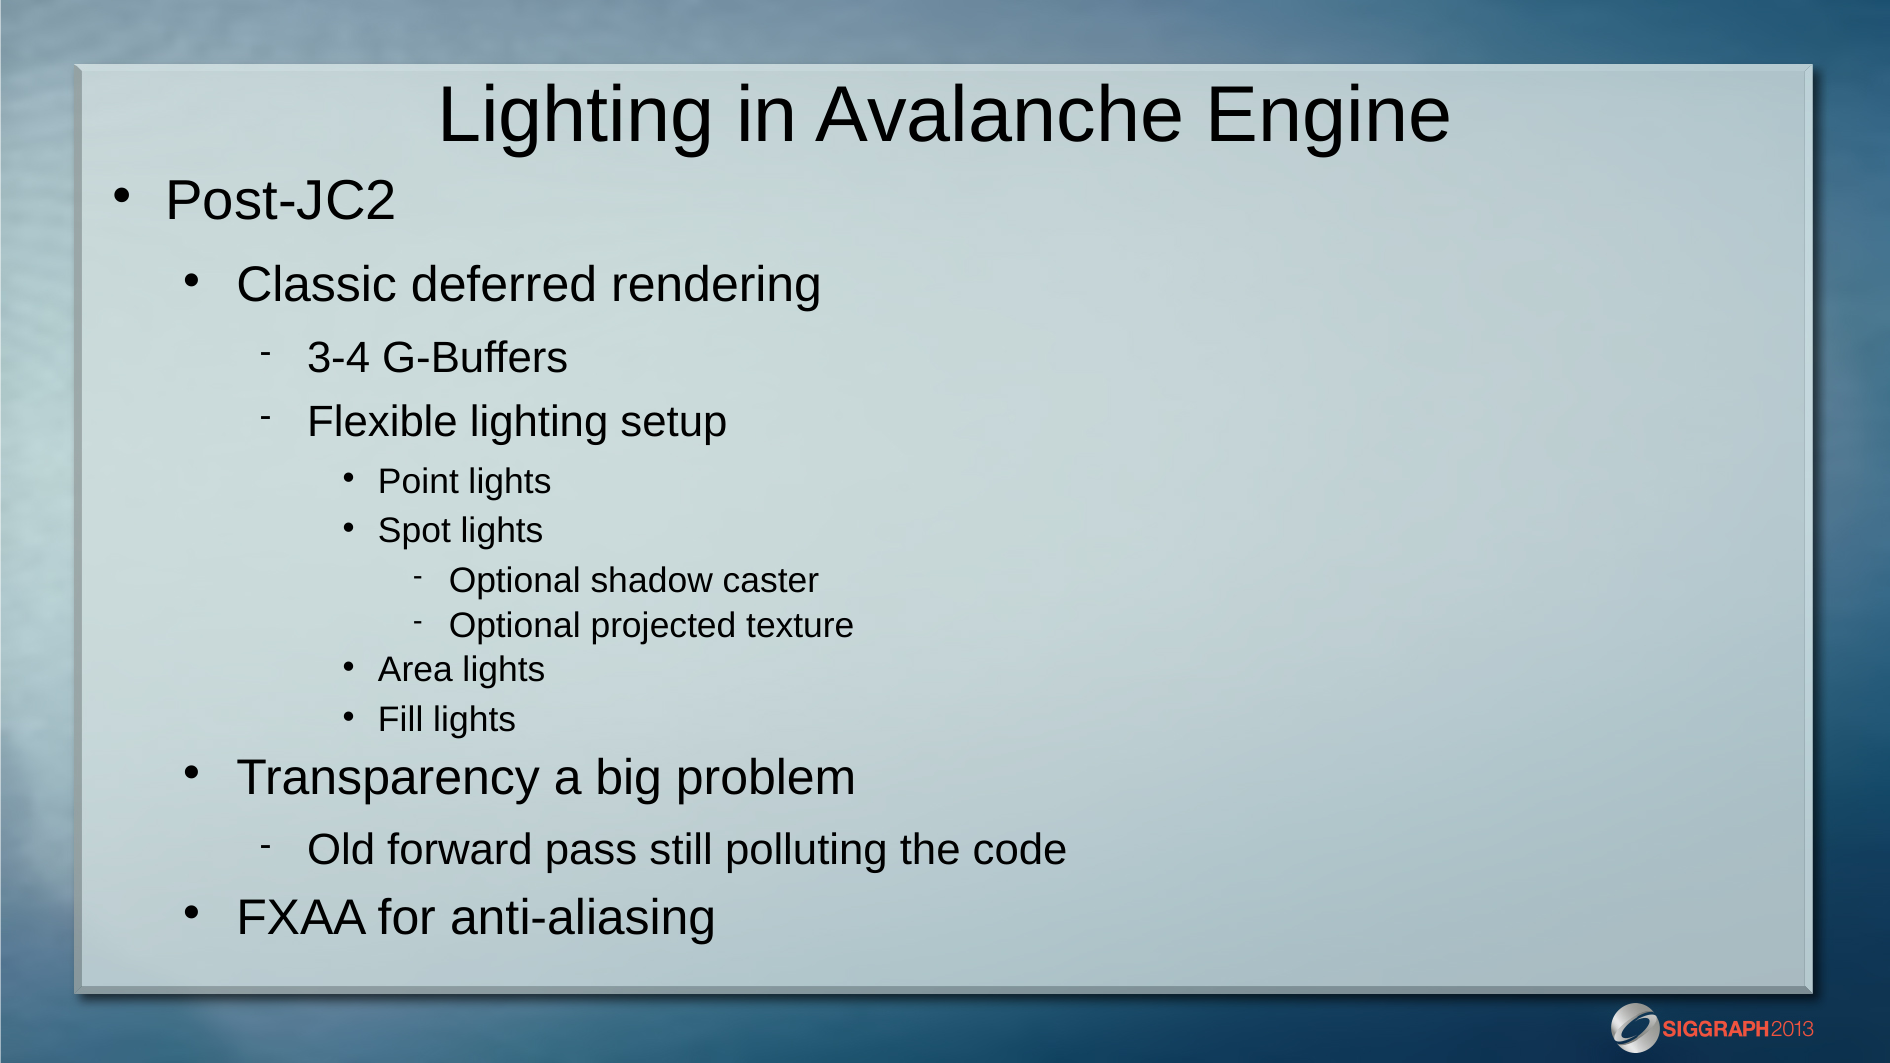

# Lighting in Avalanche Engine
Post-JC2
Classic deferred rendering
3-4 G-Buffers
Flexible lighting setup
Point lights
Spot lights
Optional shadow caster
Optional projected texture
Area lights
Fill lights
Transparency a big problem
Old forward pass still polluting the code
FXAA for anti-aliasing